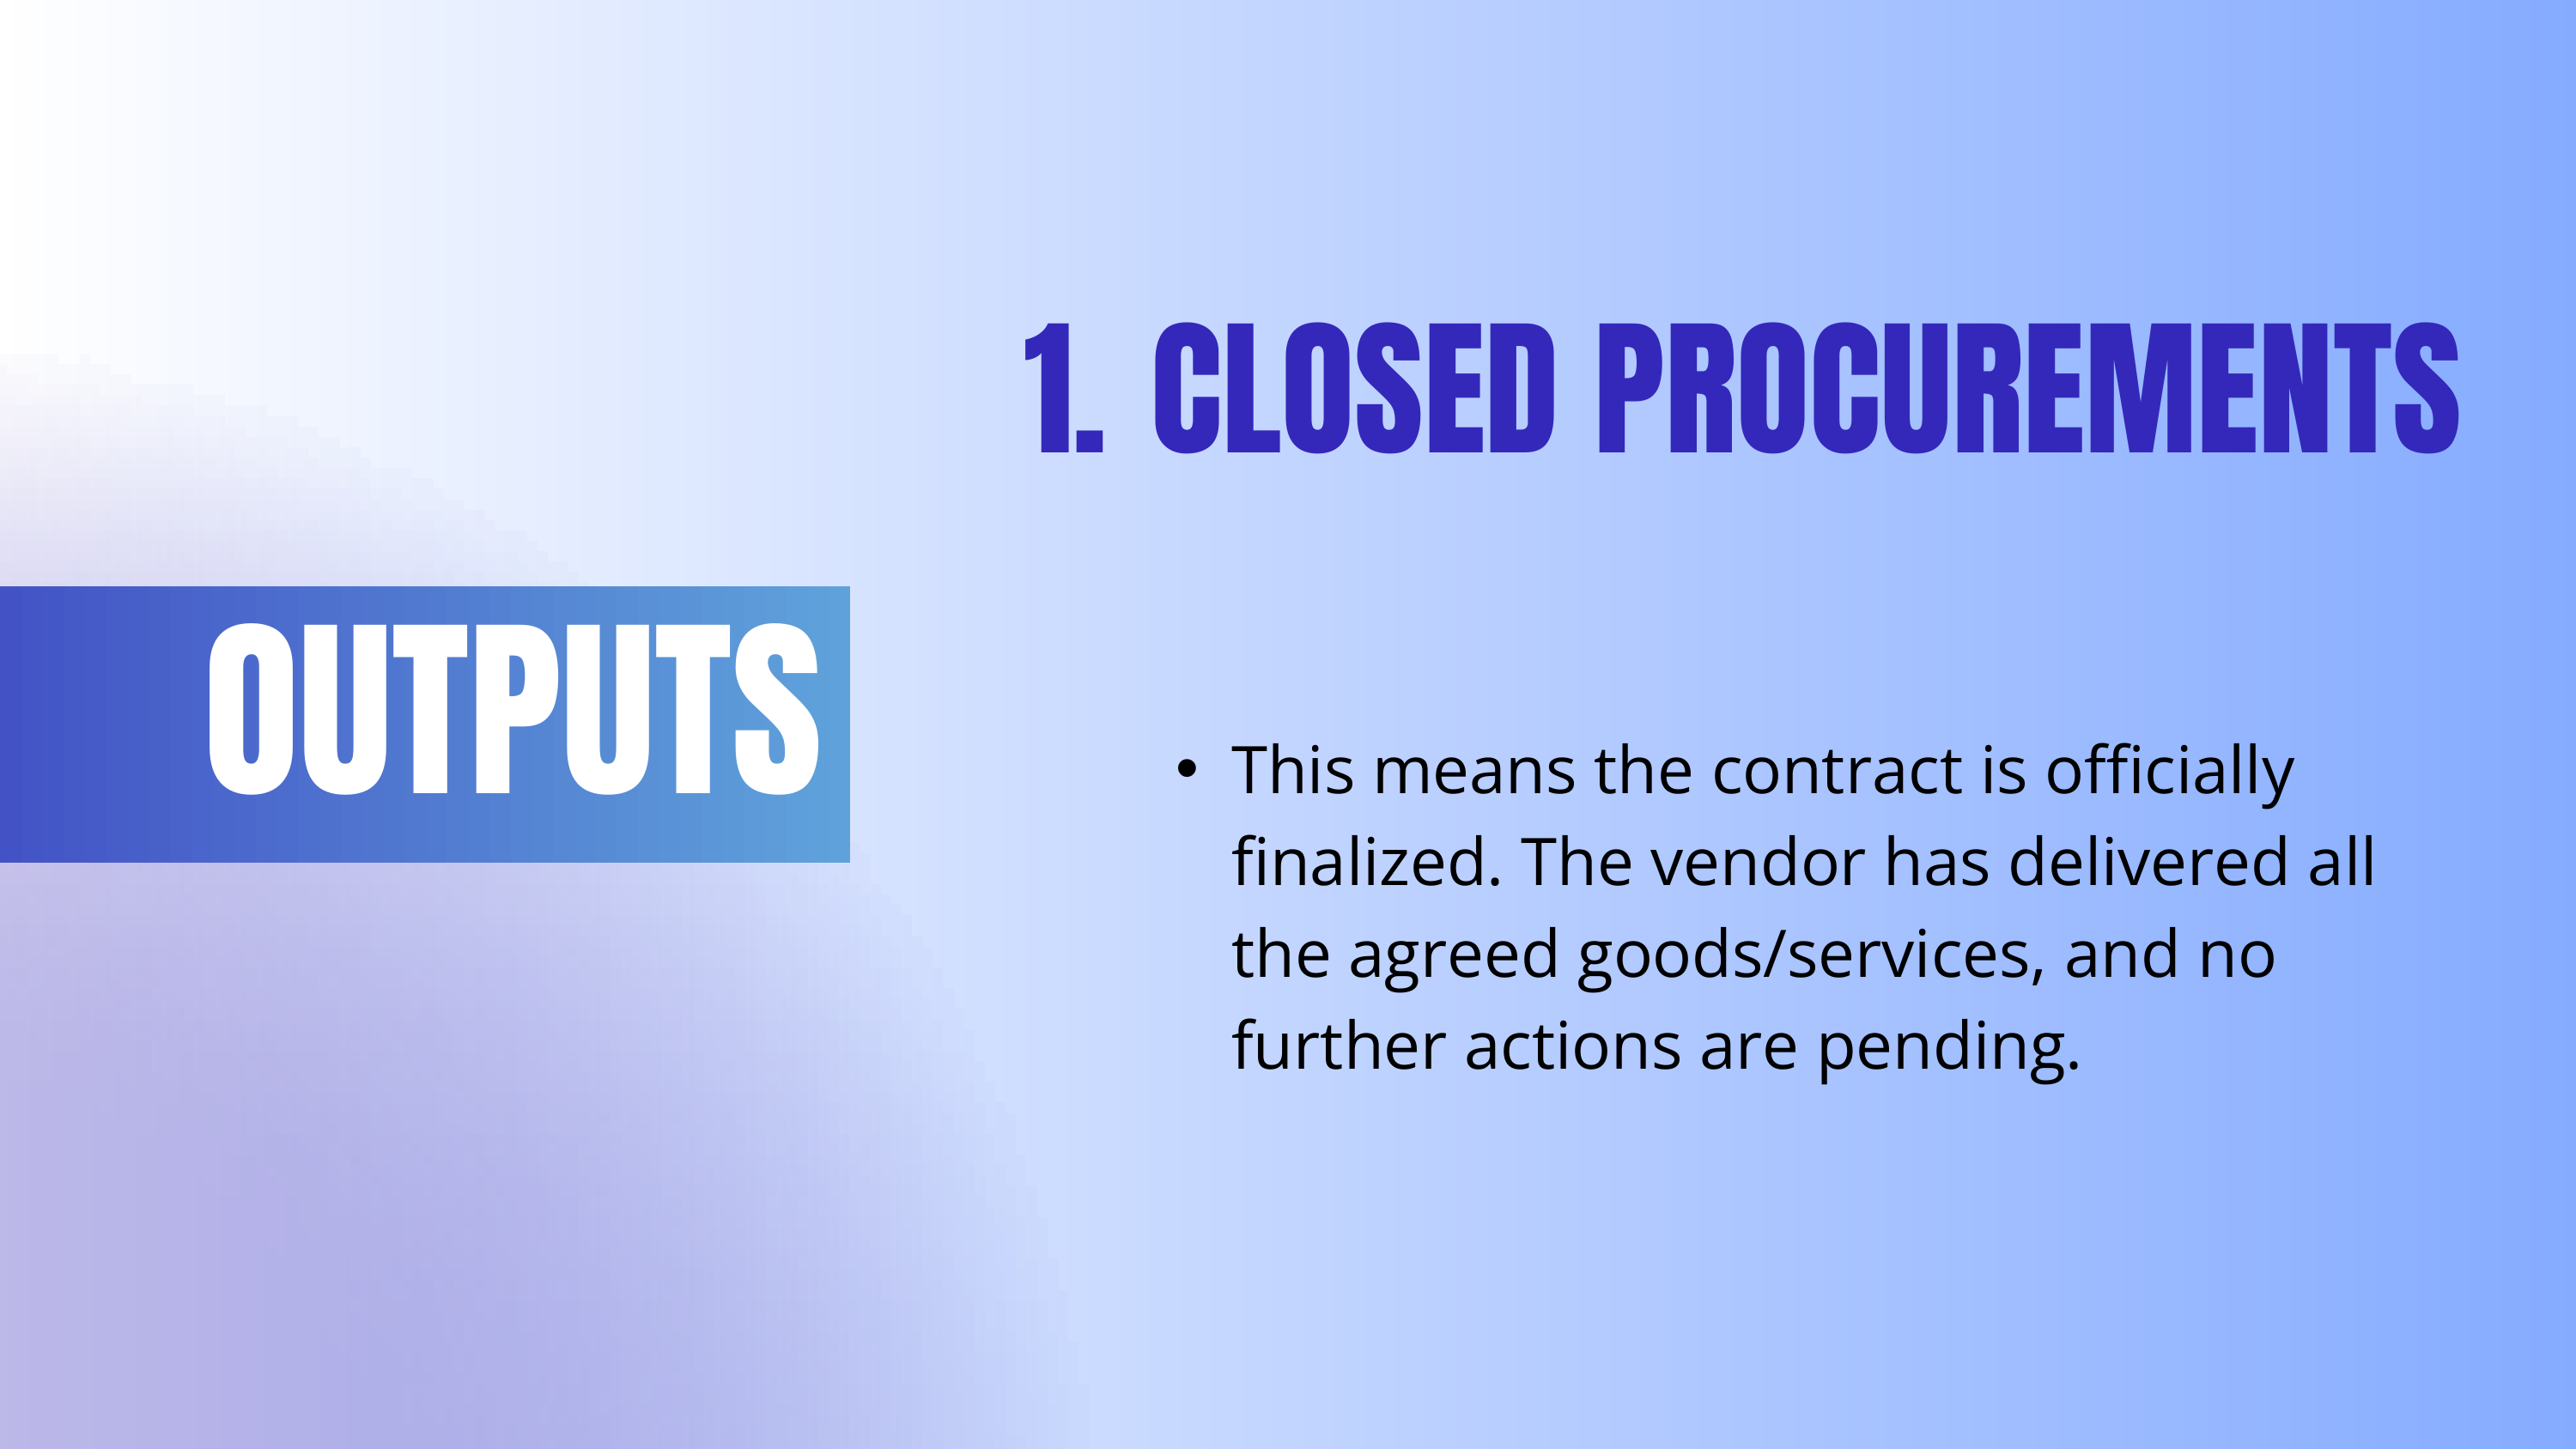

CLOSED PROCUREMENTS

OUTPUTS
This means the contract is officially finalized. The vendor has delivered all the agreed goods/services, and no further actions are pending.